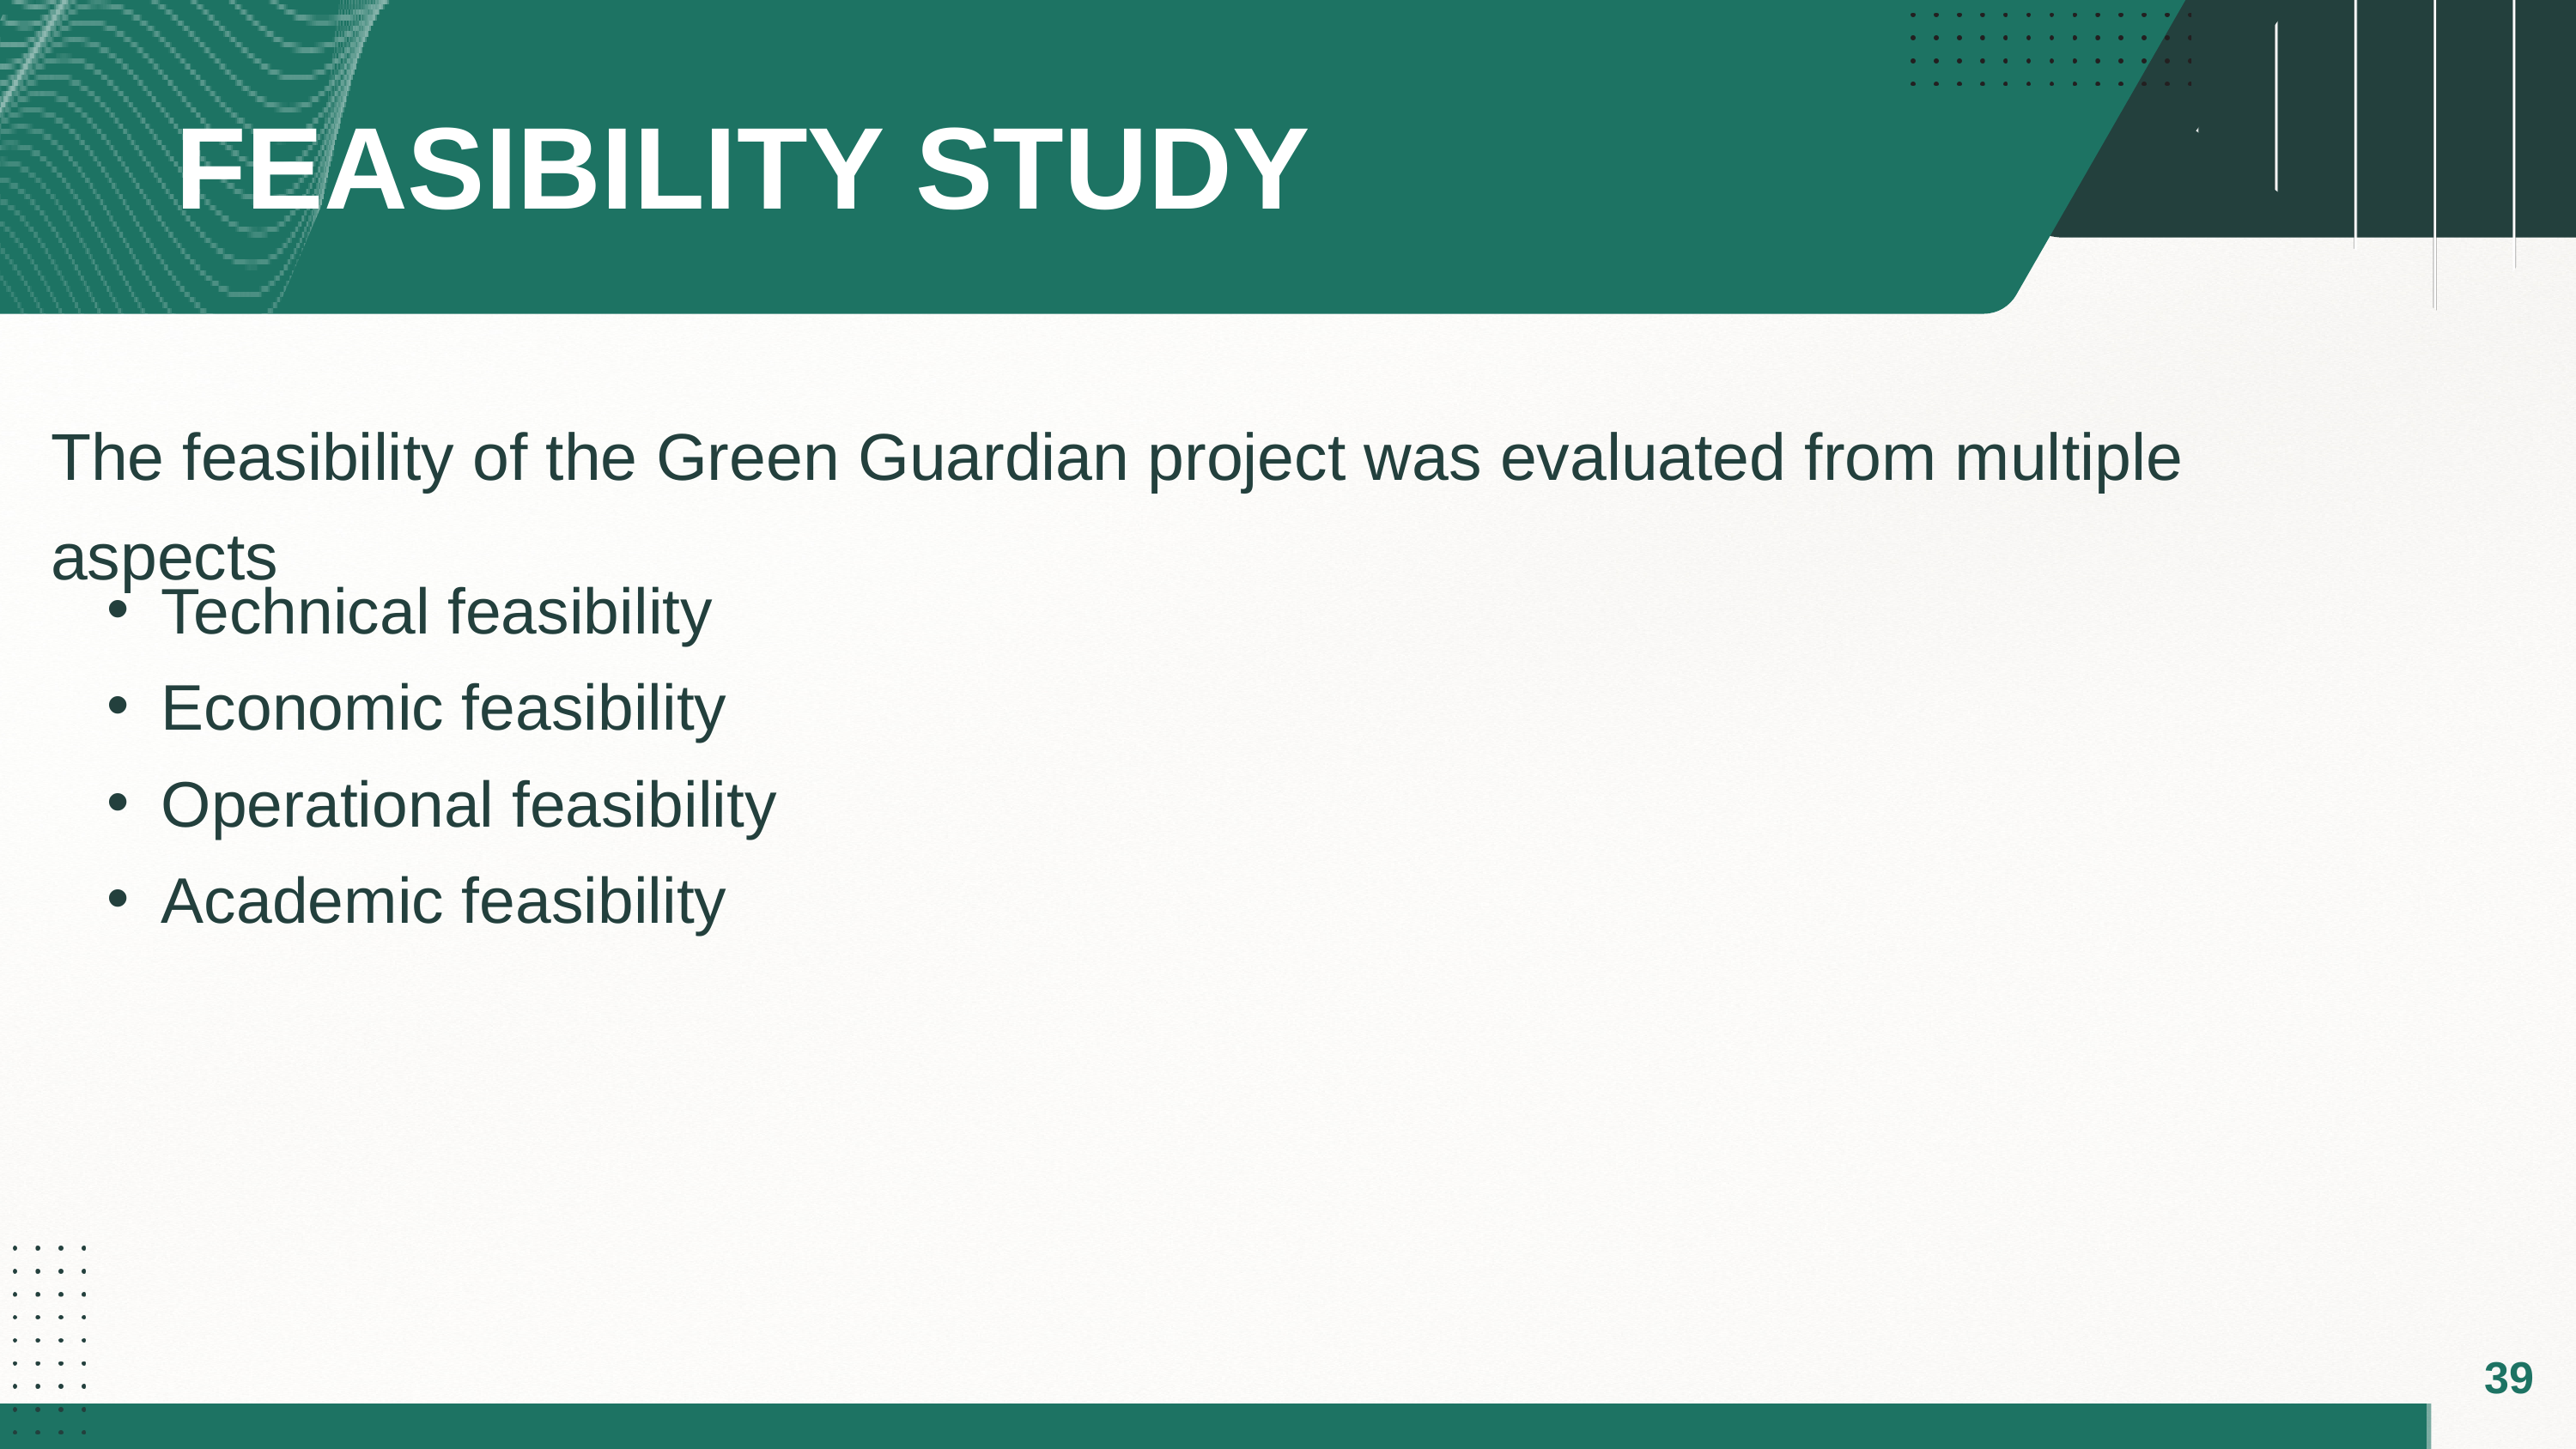

FEASIBILITY STUDY
The feasibility of the Green Guardian project was evaluated from multiple aspects

Technical feasibility
Economic feasibility
Operational feasibility
Academic feasibility

39